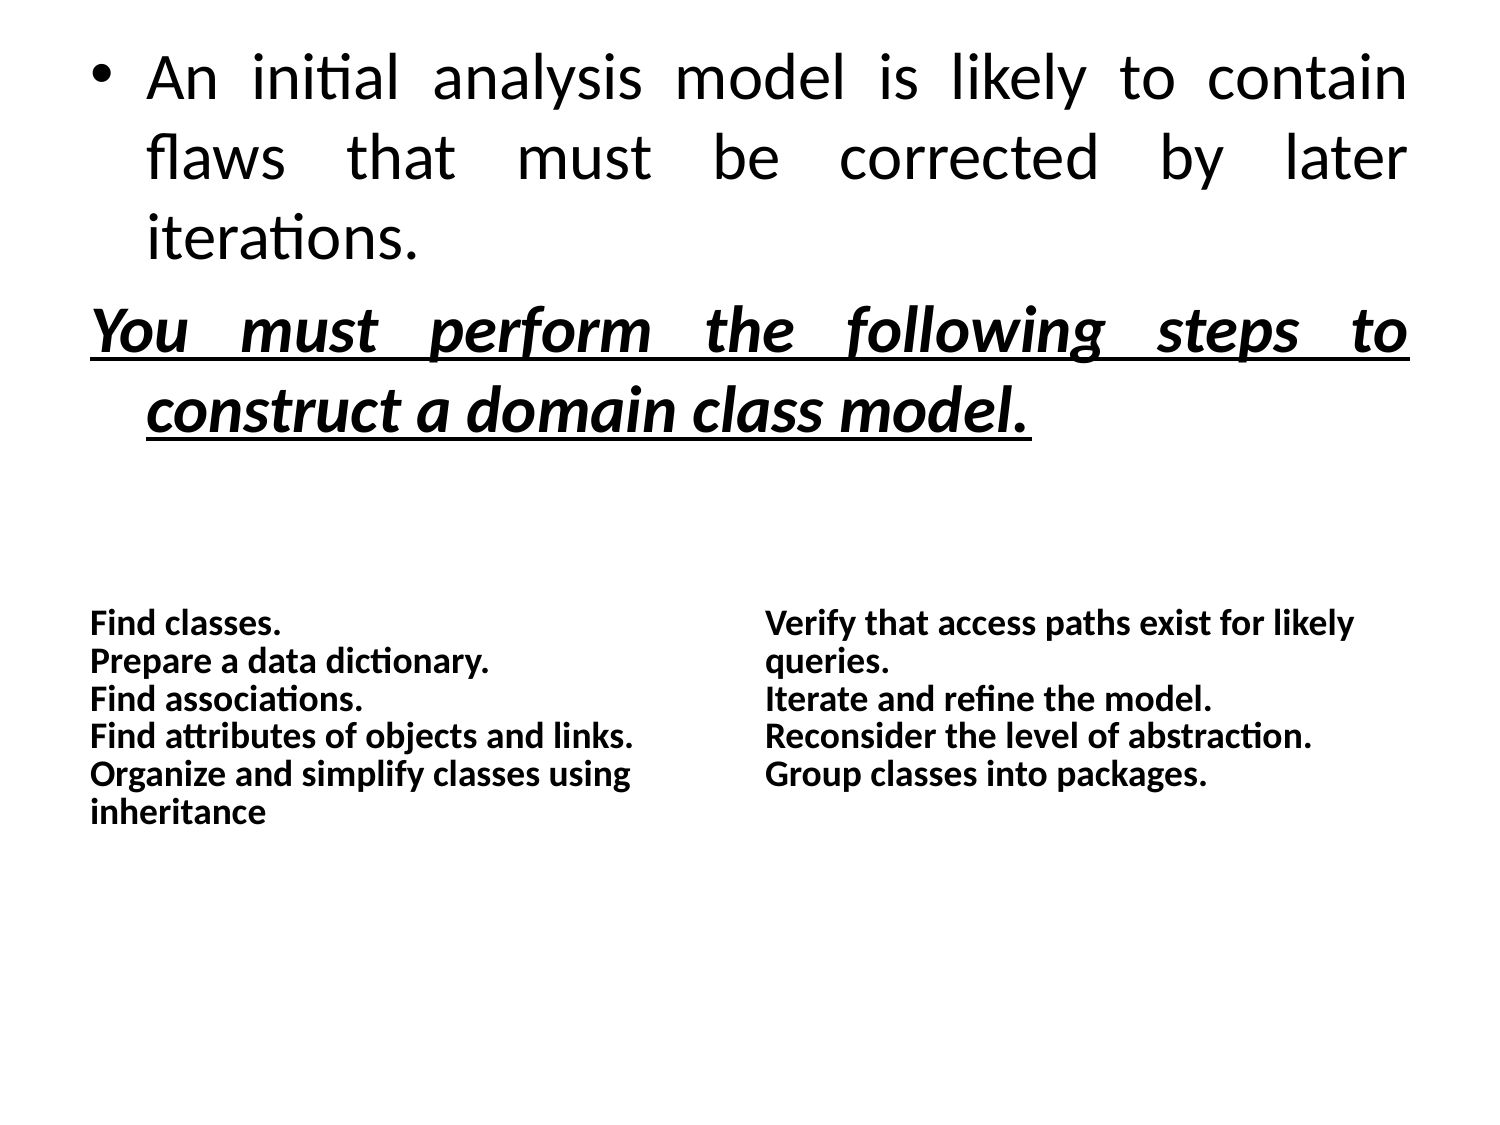

An initial analysis model is likely to contain flaws that must be corrected by later iterations.
You must perform the following steps to construct a domain class model.

| Find classes. Prepare a data dictionary. Find associations. Find attributes of objects and links. Organize and simplify classes using inheritance | Verify that access paths exist for likely queries. Iterate and refine the model. Reconsider the level of abstraction. Group classes into packages. |
| --- | --- |